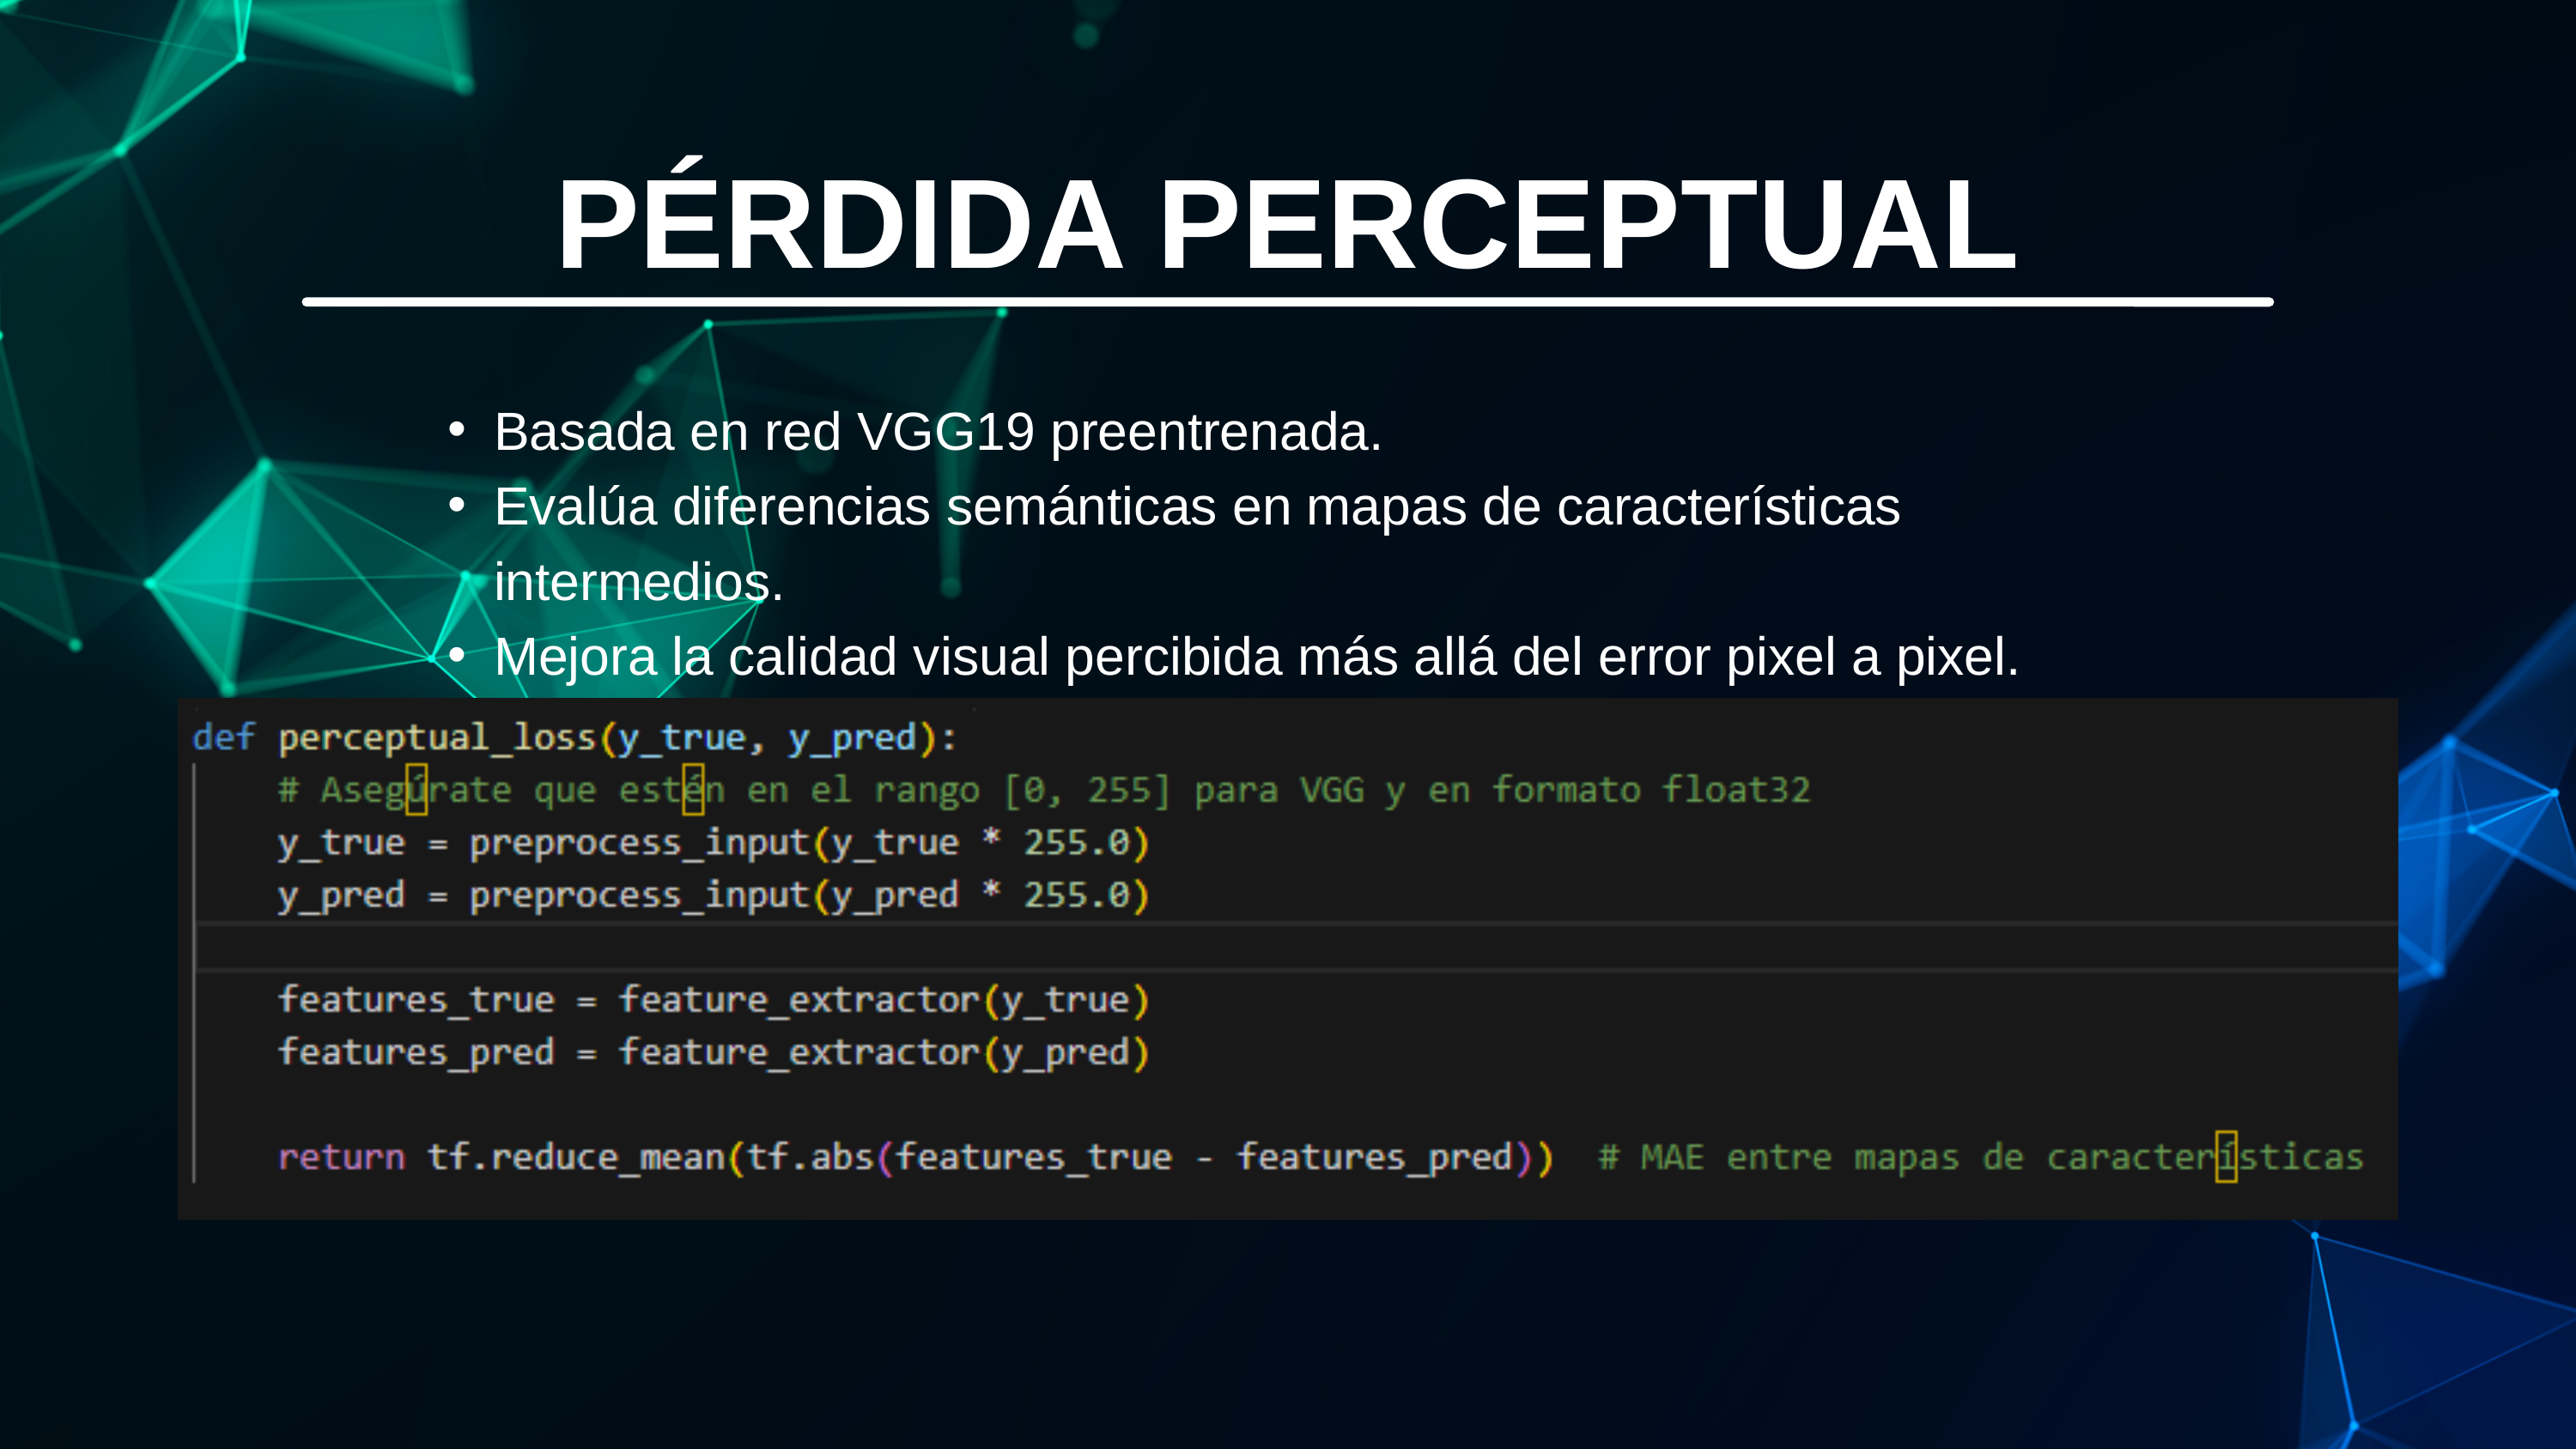

PÉRDIDA PERCEPTUAL

Basada en red VGG19 preentrenada.
Evalúa diferencias semánticas en mapas de características intermedios.
Mejora la calidad visual percibida más allá del error pixel a pixel.